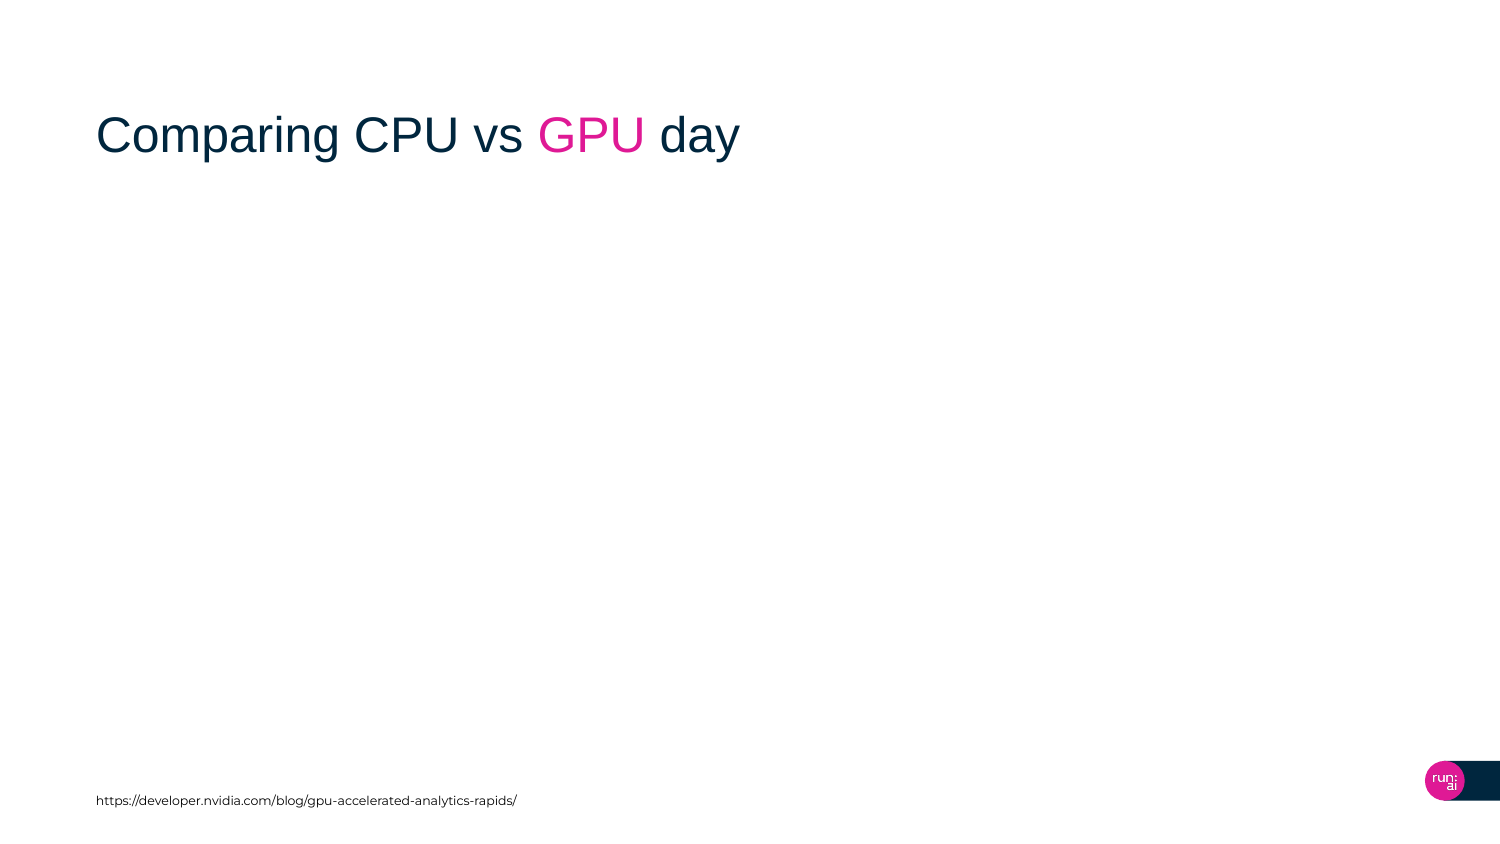

# Comparing CPU vs GPU day
https://developer.nvidia.com/blog/gpu-accelerated-analytics-rapids/